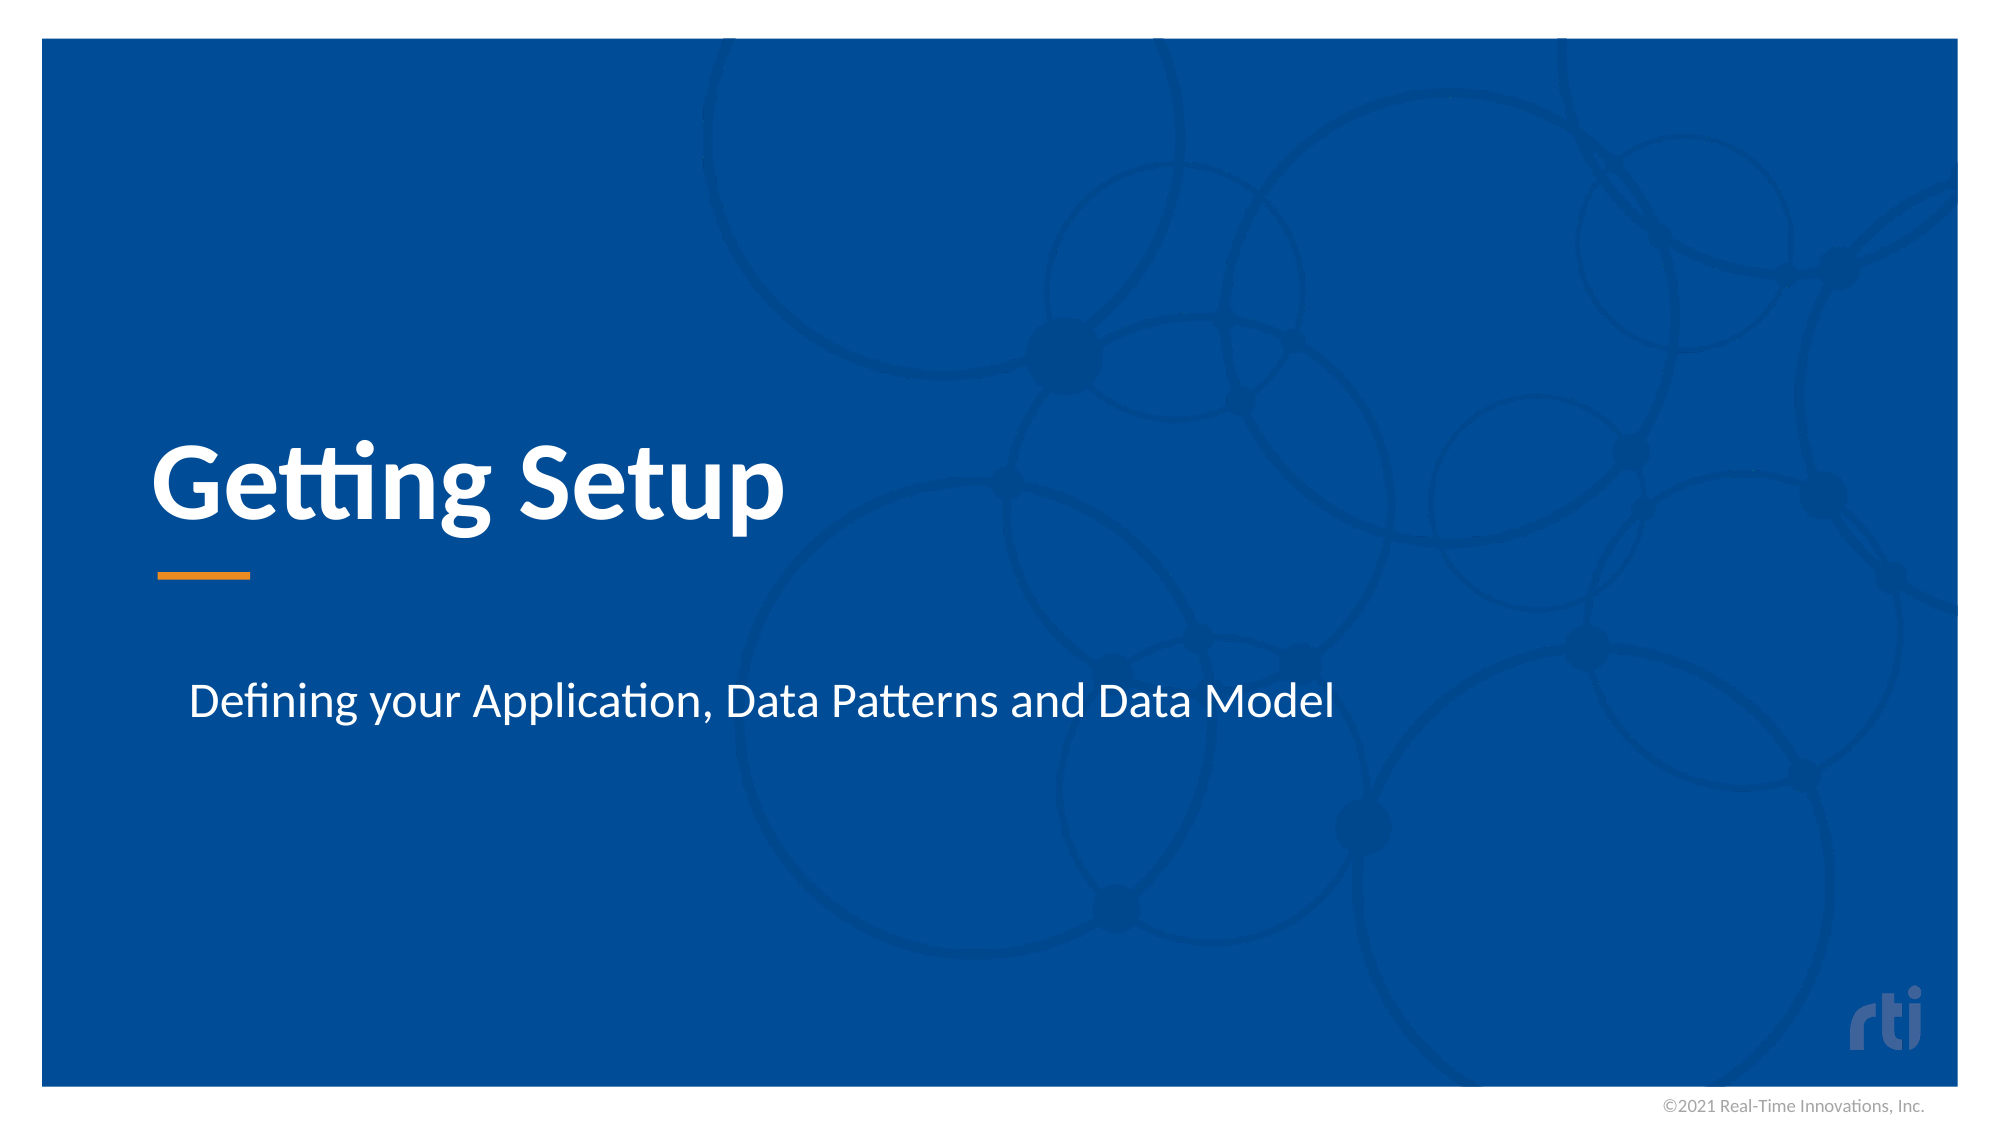

# Getting Setup
Defining your Application, Data Patterns and Data Model
©2021 Real-Time Innovations, Inc.